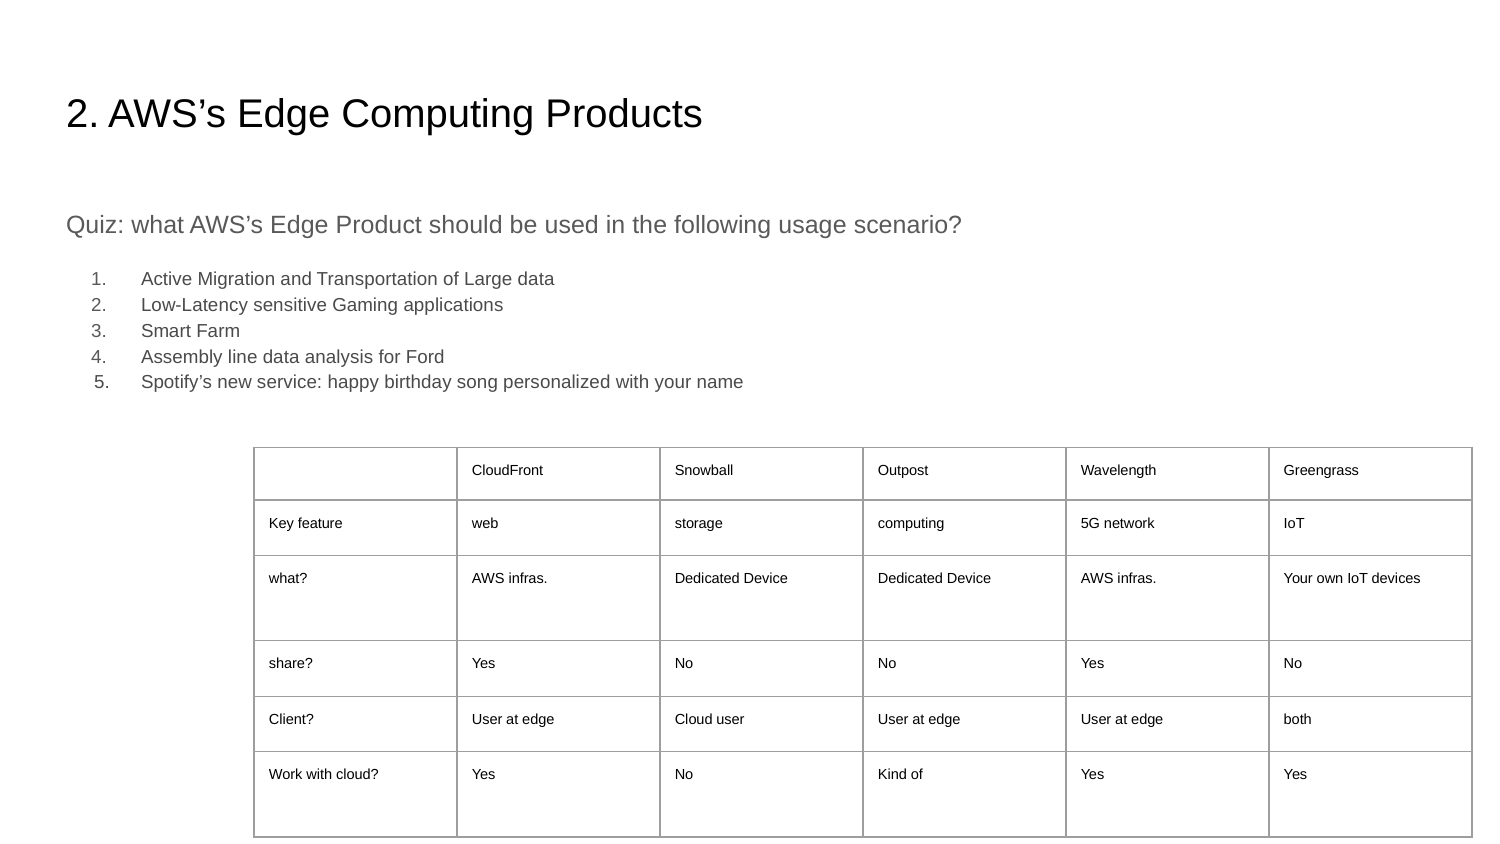

# 2. AWS’s Edge Computing Products

Quiz: what AWS’s Edge Product should be used in the following usage scenario?
Active Migration and Transportation of Large data
Low-Latency sensitive Gaming applications
Smart Farm
Assembly line data analysis for Ford
Spotify’s new service: happy birthday song personalized with your name
|  | CloudFront | Snowball | Outpost | Wavelength | Greengrass |
| --- | --- | --- | --- | --- | --- |
| Key feature | web | storage | computing | 5G network | IoT |
| what? | AWS infras. | Dedicated Device | Dedicated Device | AWS infras. | Your own IoT devices |
| share? | Yes | No | No | Yes | No |
| Client? | User at edge | Cloud user | User at edge | User at edge | both |
| Work with cloud? | Yes | No | Kind of | Yes | Yes |